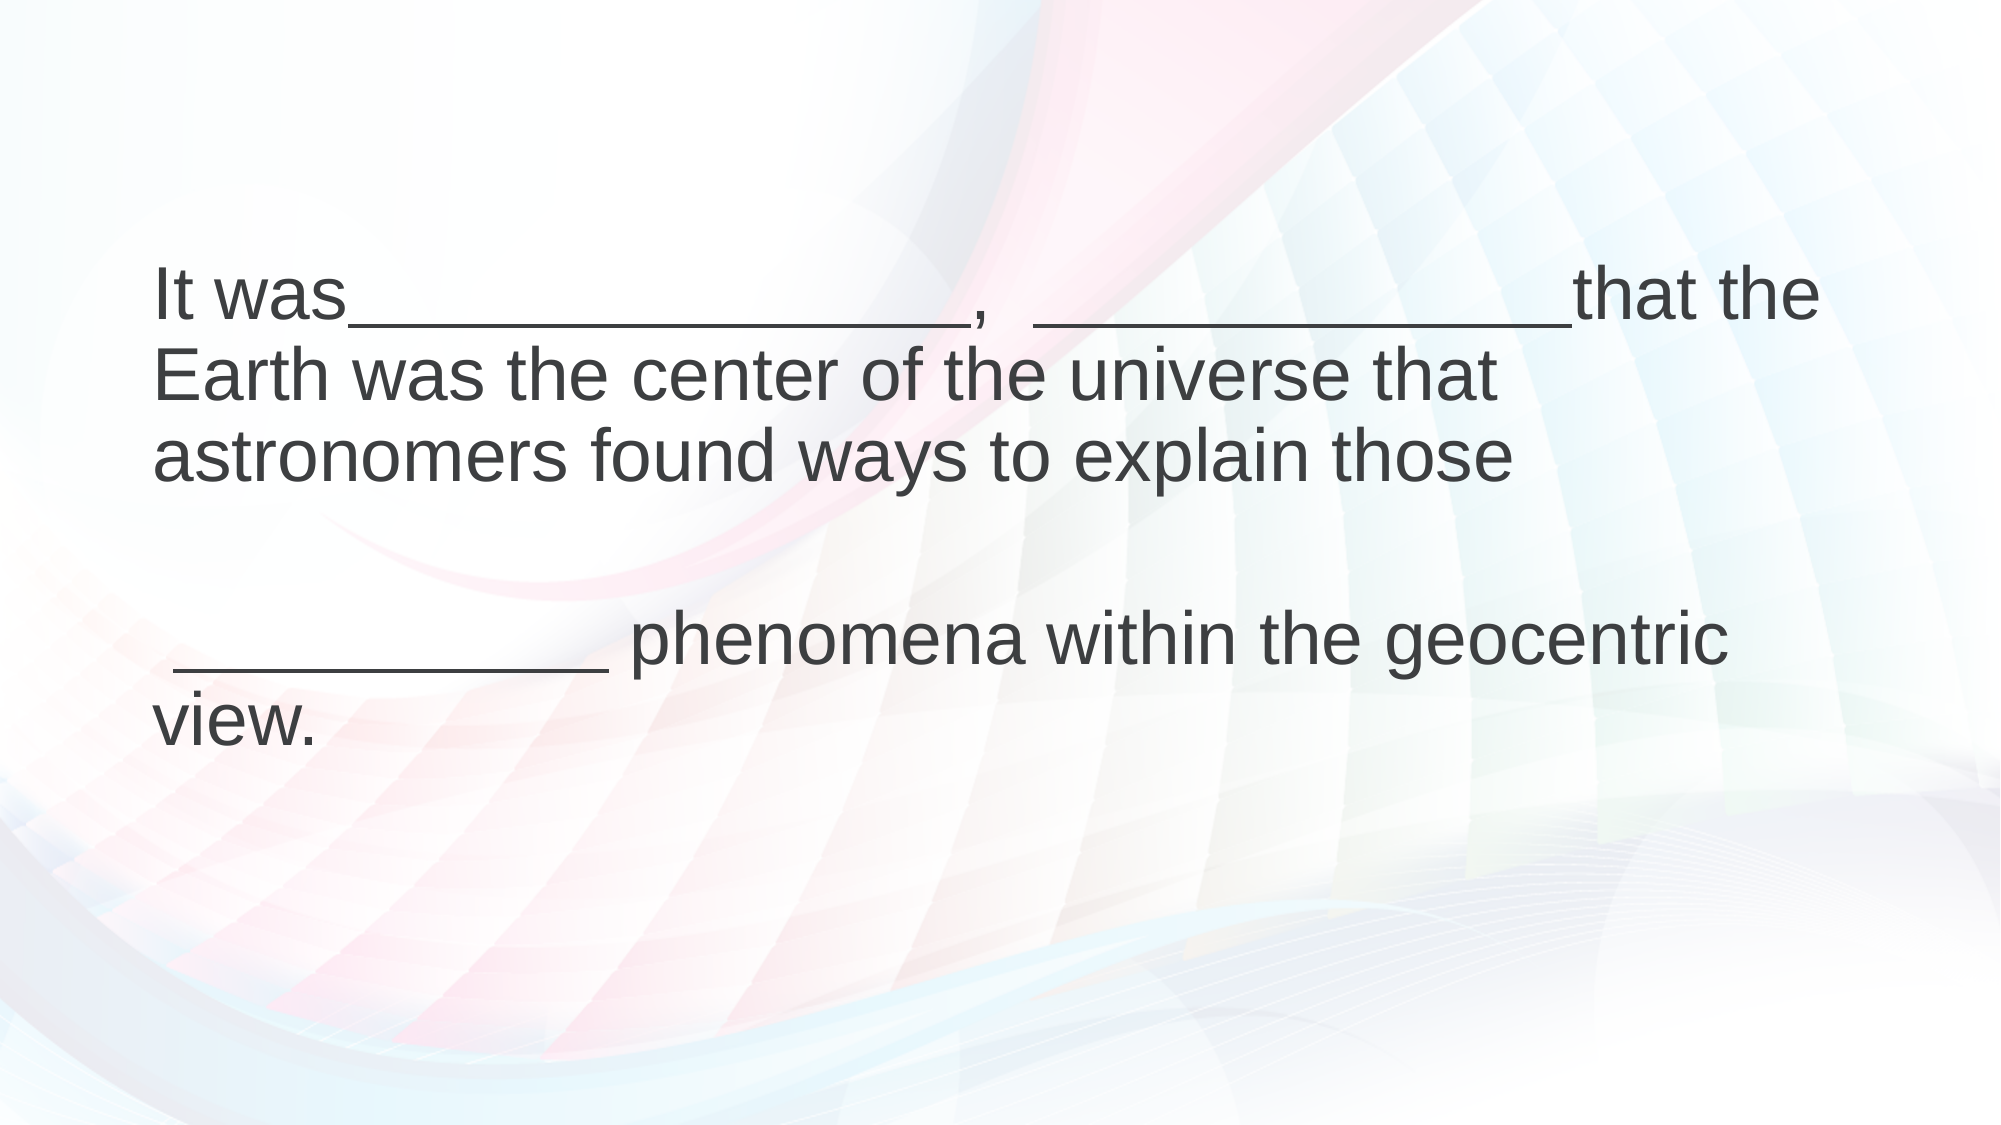

#
It was                              ,                            that the Earth was the center of the universe that astronomers found ways to explain those
                       phenomena within the geocentric view.